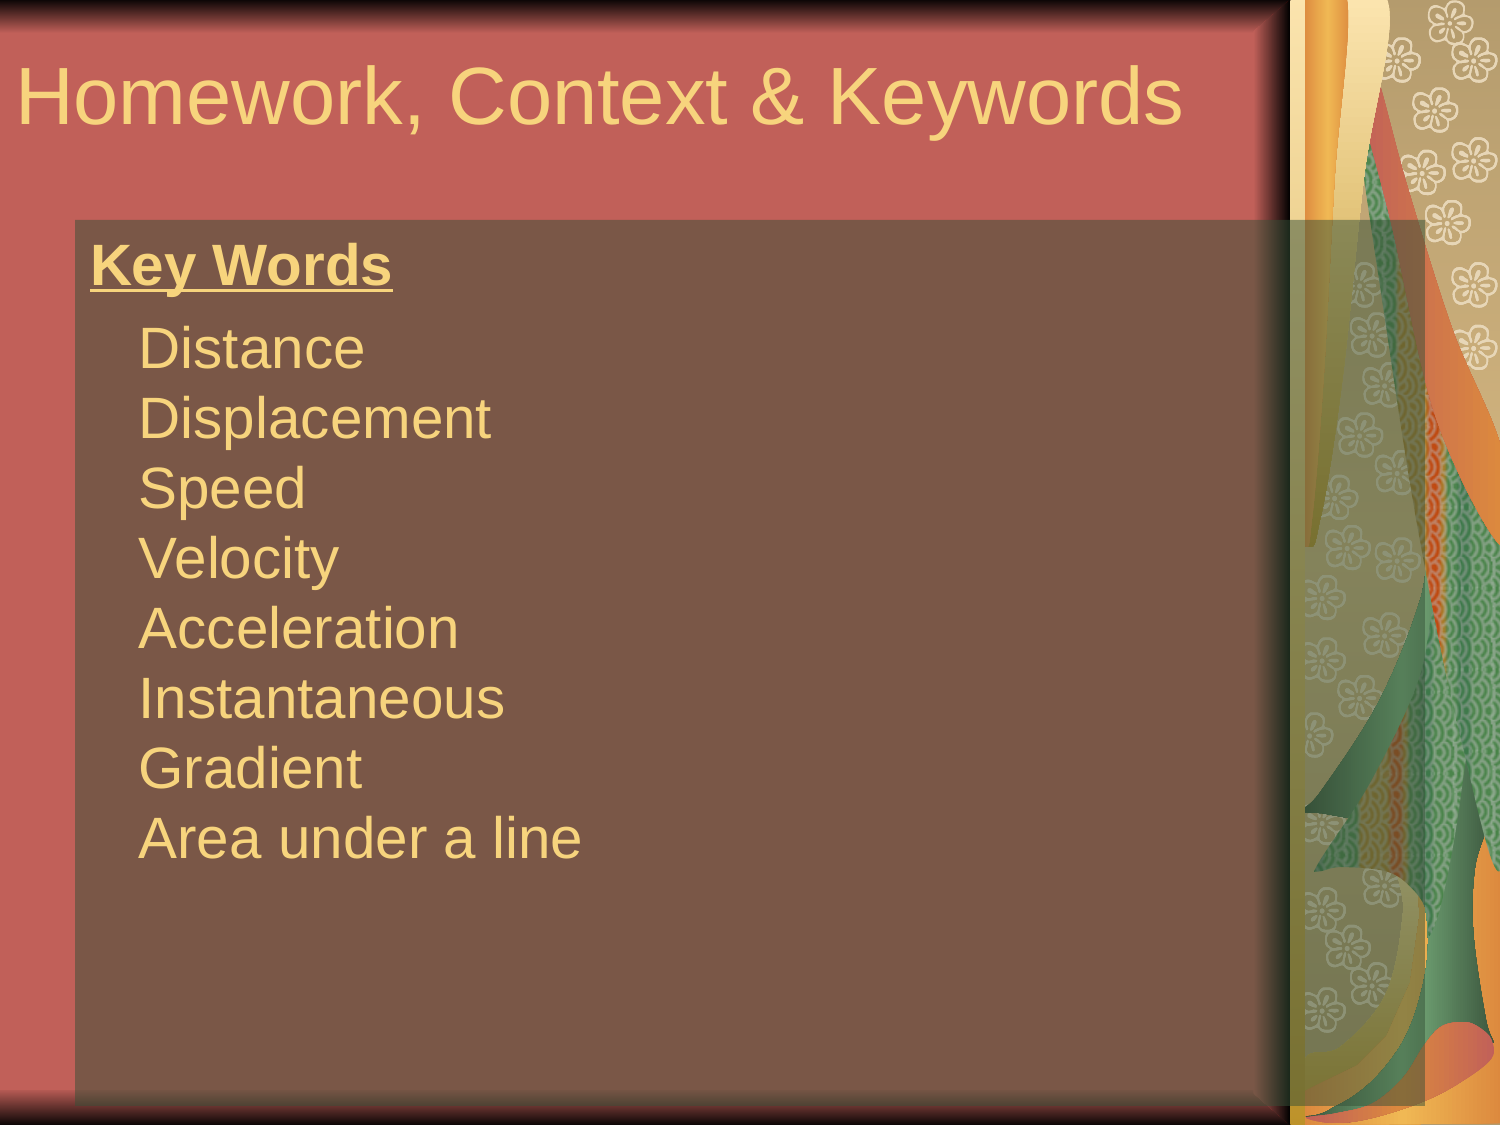

# Homework, Context & Keywords
Key Words

Distance
Displacement
Speed
Velocity
Acceleration
Instantaneous
Gradient
Area under a line